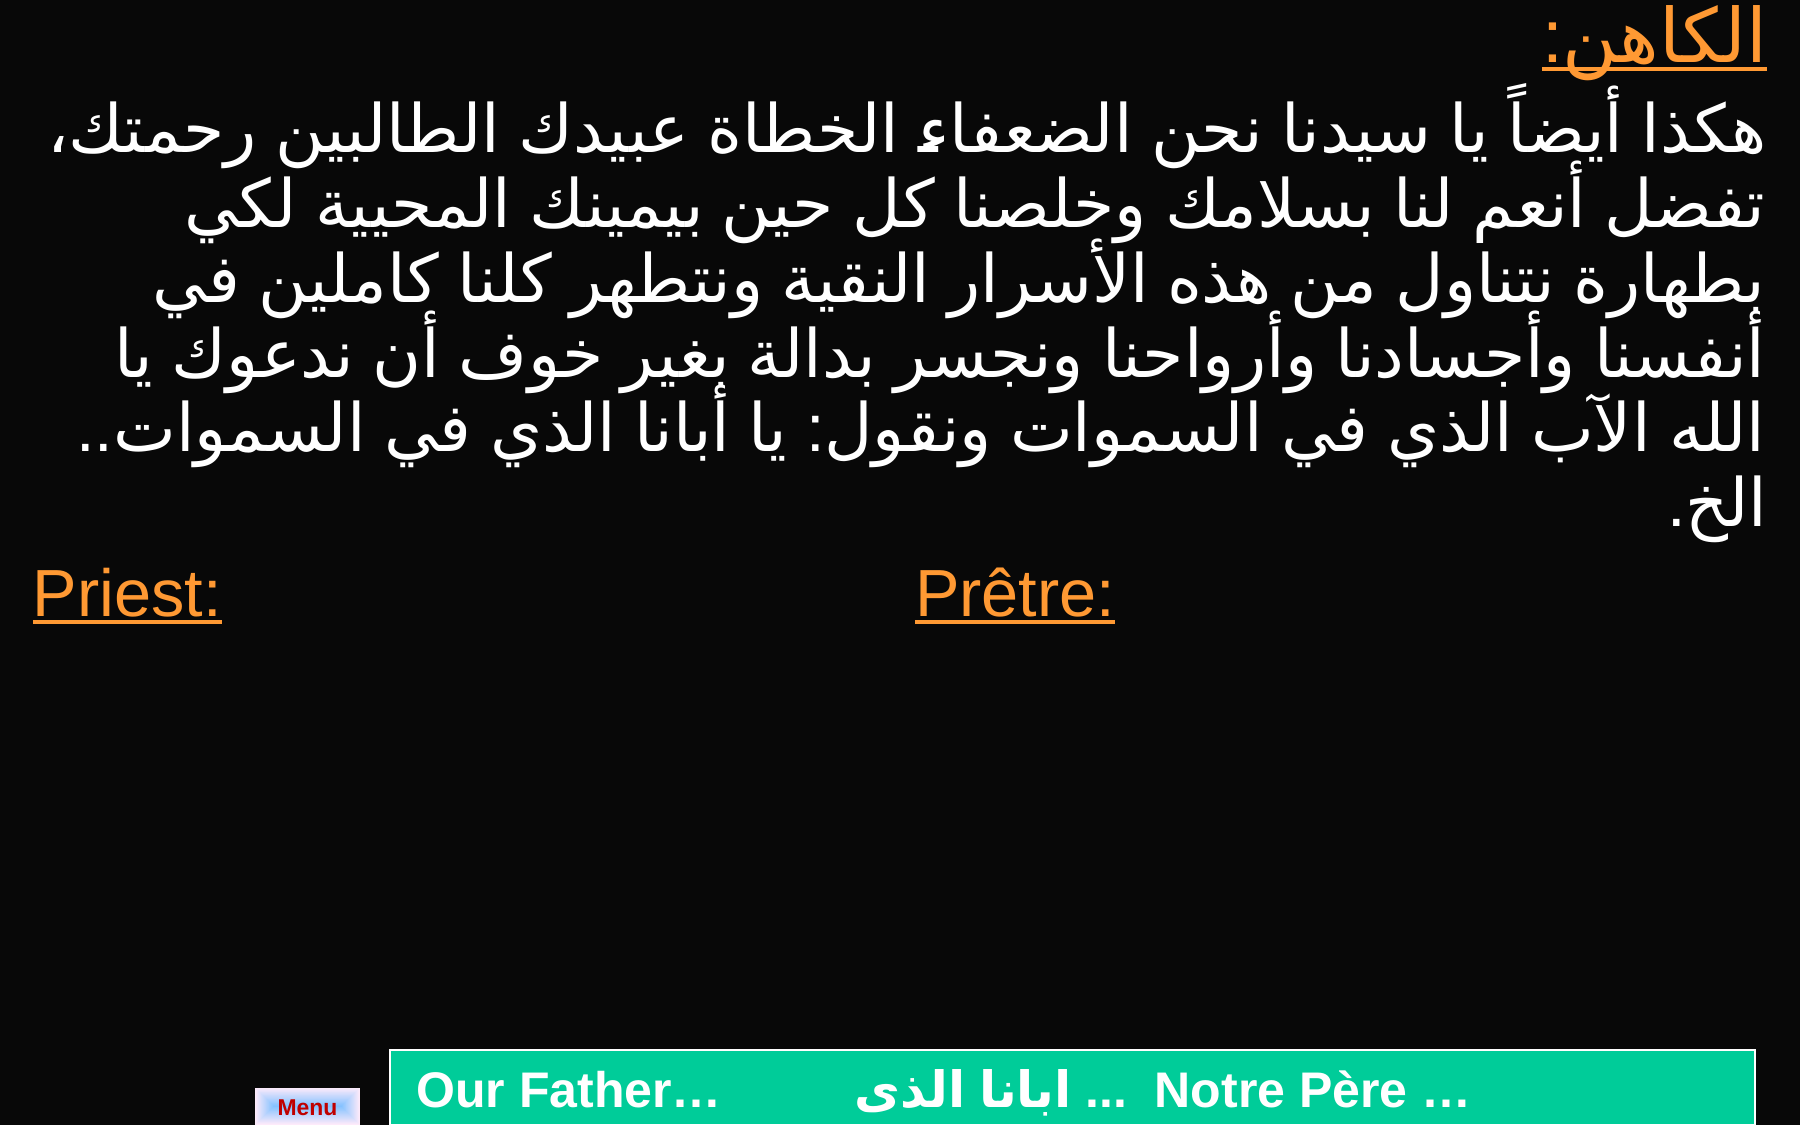

| الكاهن: هكذا أيضاً يا سيدنا نحن الضعفاء الخطاة عبيدك الطالبين رحمتك، تفضل أنعم لنا بسلامك وخلصنا كل حين بيمينك المحيية لكي بطهارة نتناول من هذه الأسرار النقية ونتطهر كلنا كاملين في أنفسنا وأجسادنا وأرواحنا ونجسر بدالة بغير خوف أن ندعوك يا الله الآب الذي في السموات ونقول: يا أبانا الذي في السموات.. الخ. |  |
| --- | --- |
| Priest: | Prêtre: |
 Our Father…	ابانا الذى ... 	Notre Père …

Menu